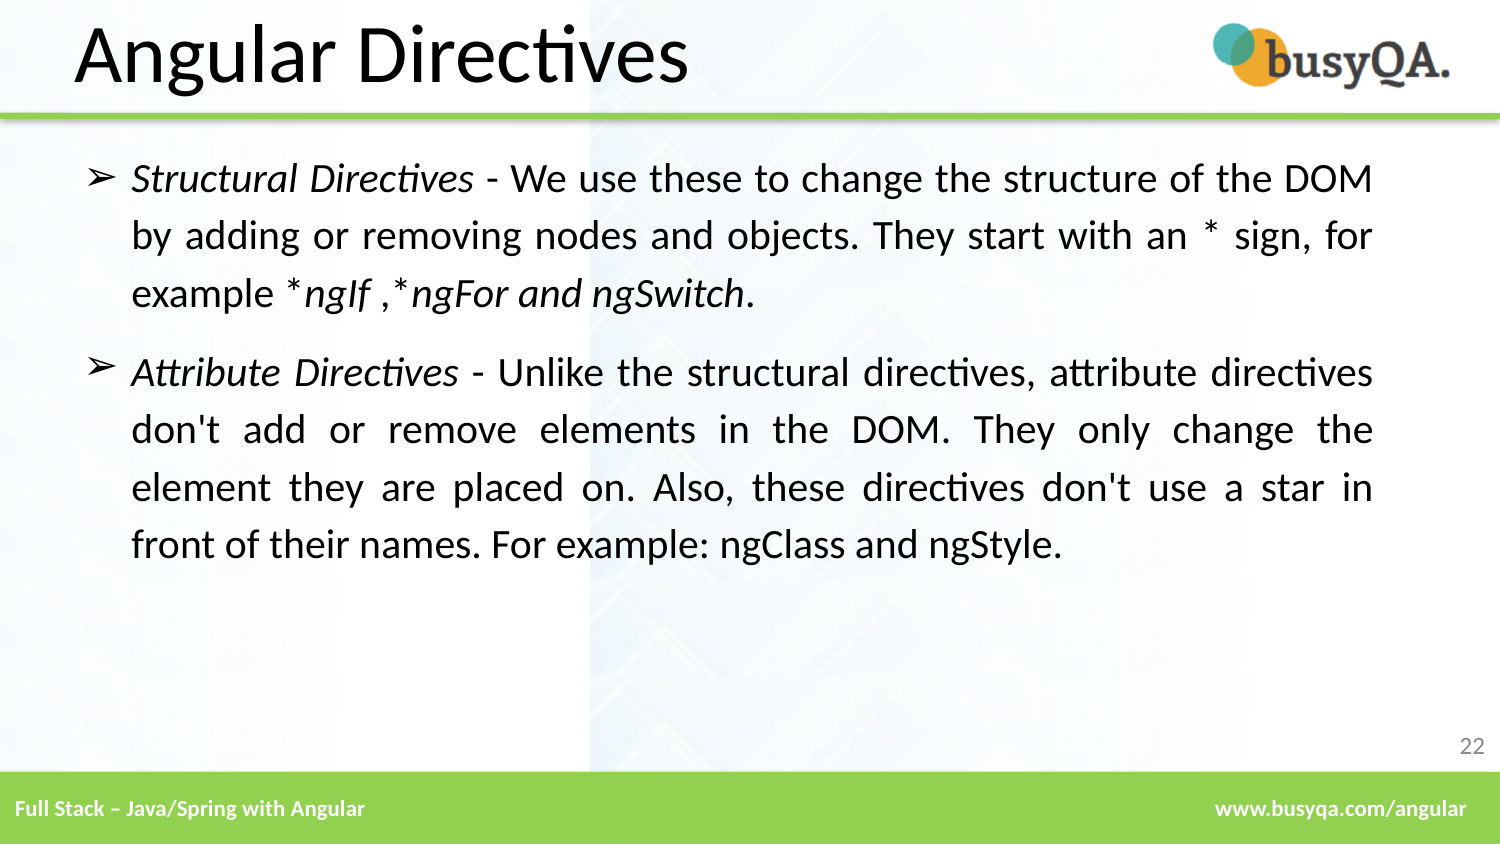

Angular Directives
Structural Directives - We use these to change the structure of the DOM by adding or removing nodes and objects. They start with an * sign, for example *ngIf ,*ngFor and ngSwitch.
Attribute Directives - Unlike the structural directives, attribute directives don't add or remove elements in the DOM. They only change the element they are placed on. Also, these directives don't use a star in front of their names. For example: ngClass and ngStyle.